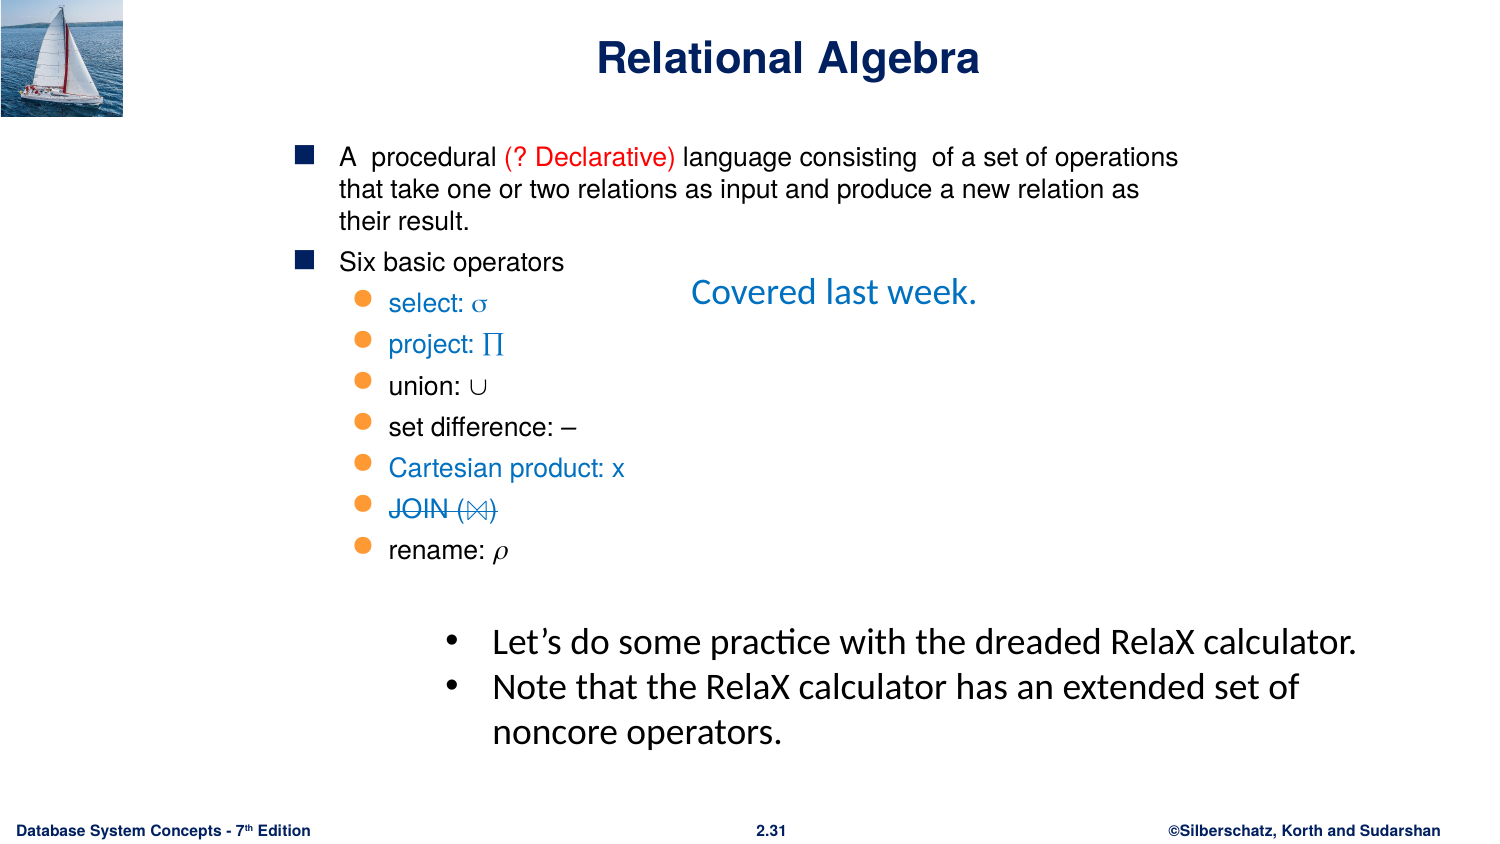

# Relational Algebra
A  procedural (? Declarative) language consisting  of a set of operations that take one or two relations as input and produce a new relation as their result.
Six basic operators
select: σ
project: ∏
union: ∪
set difference: –
Cartesian product: x
JOIN (⨝)
rename: ρ

Covered last week.
Let’s do some practice with the dreaded RelaX calculator.
Note that the RelaX calculator has an extended set of
noncore operators.